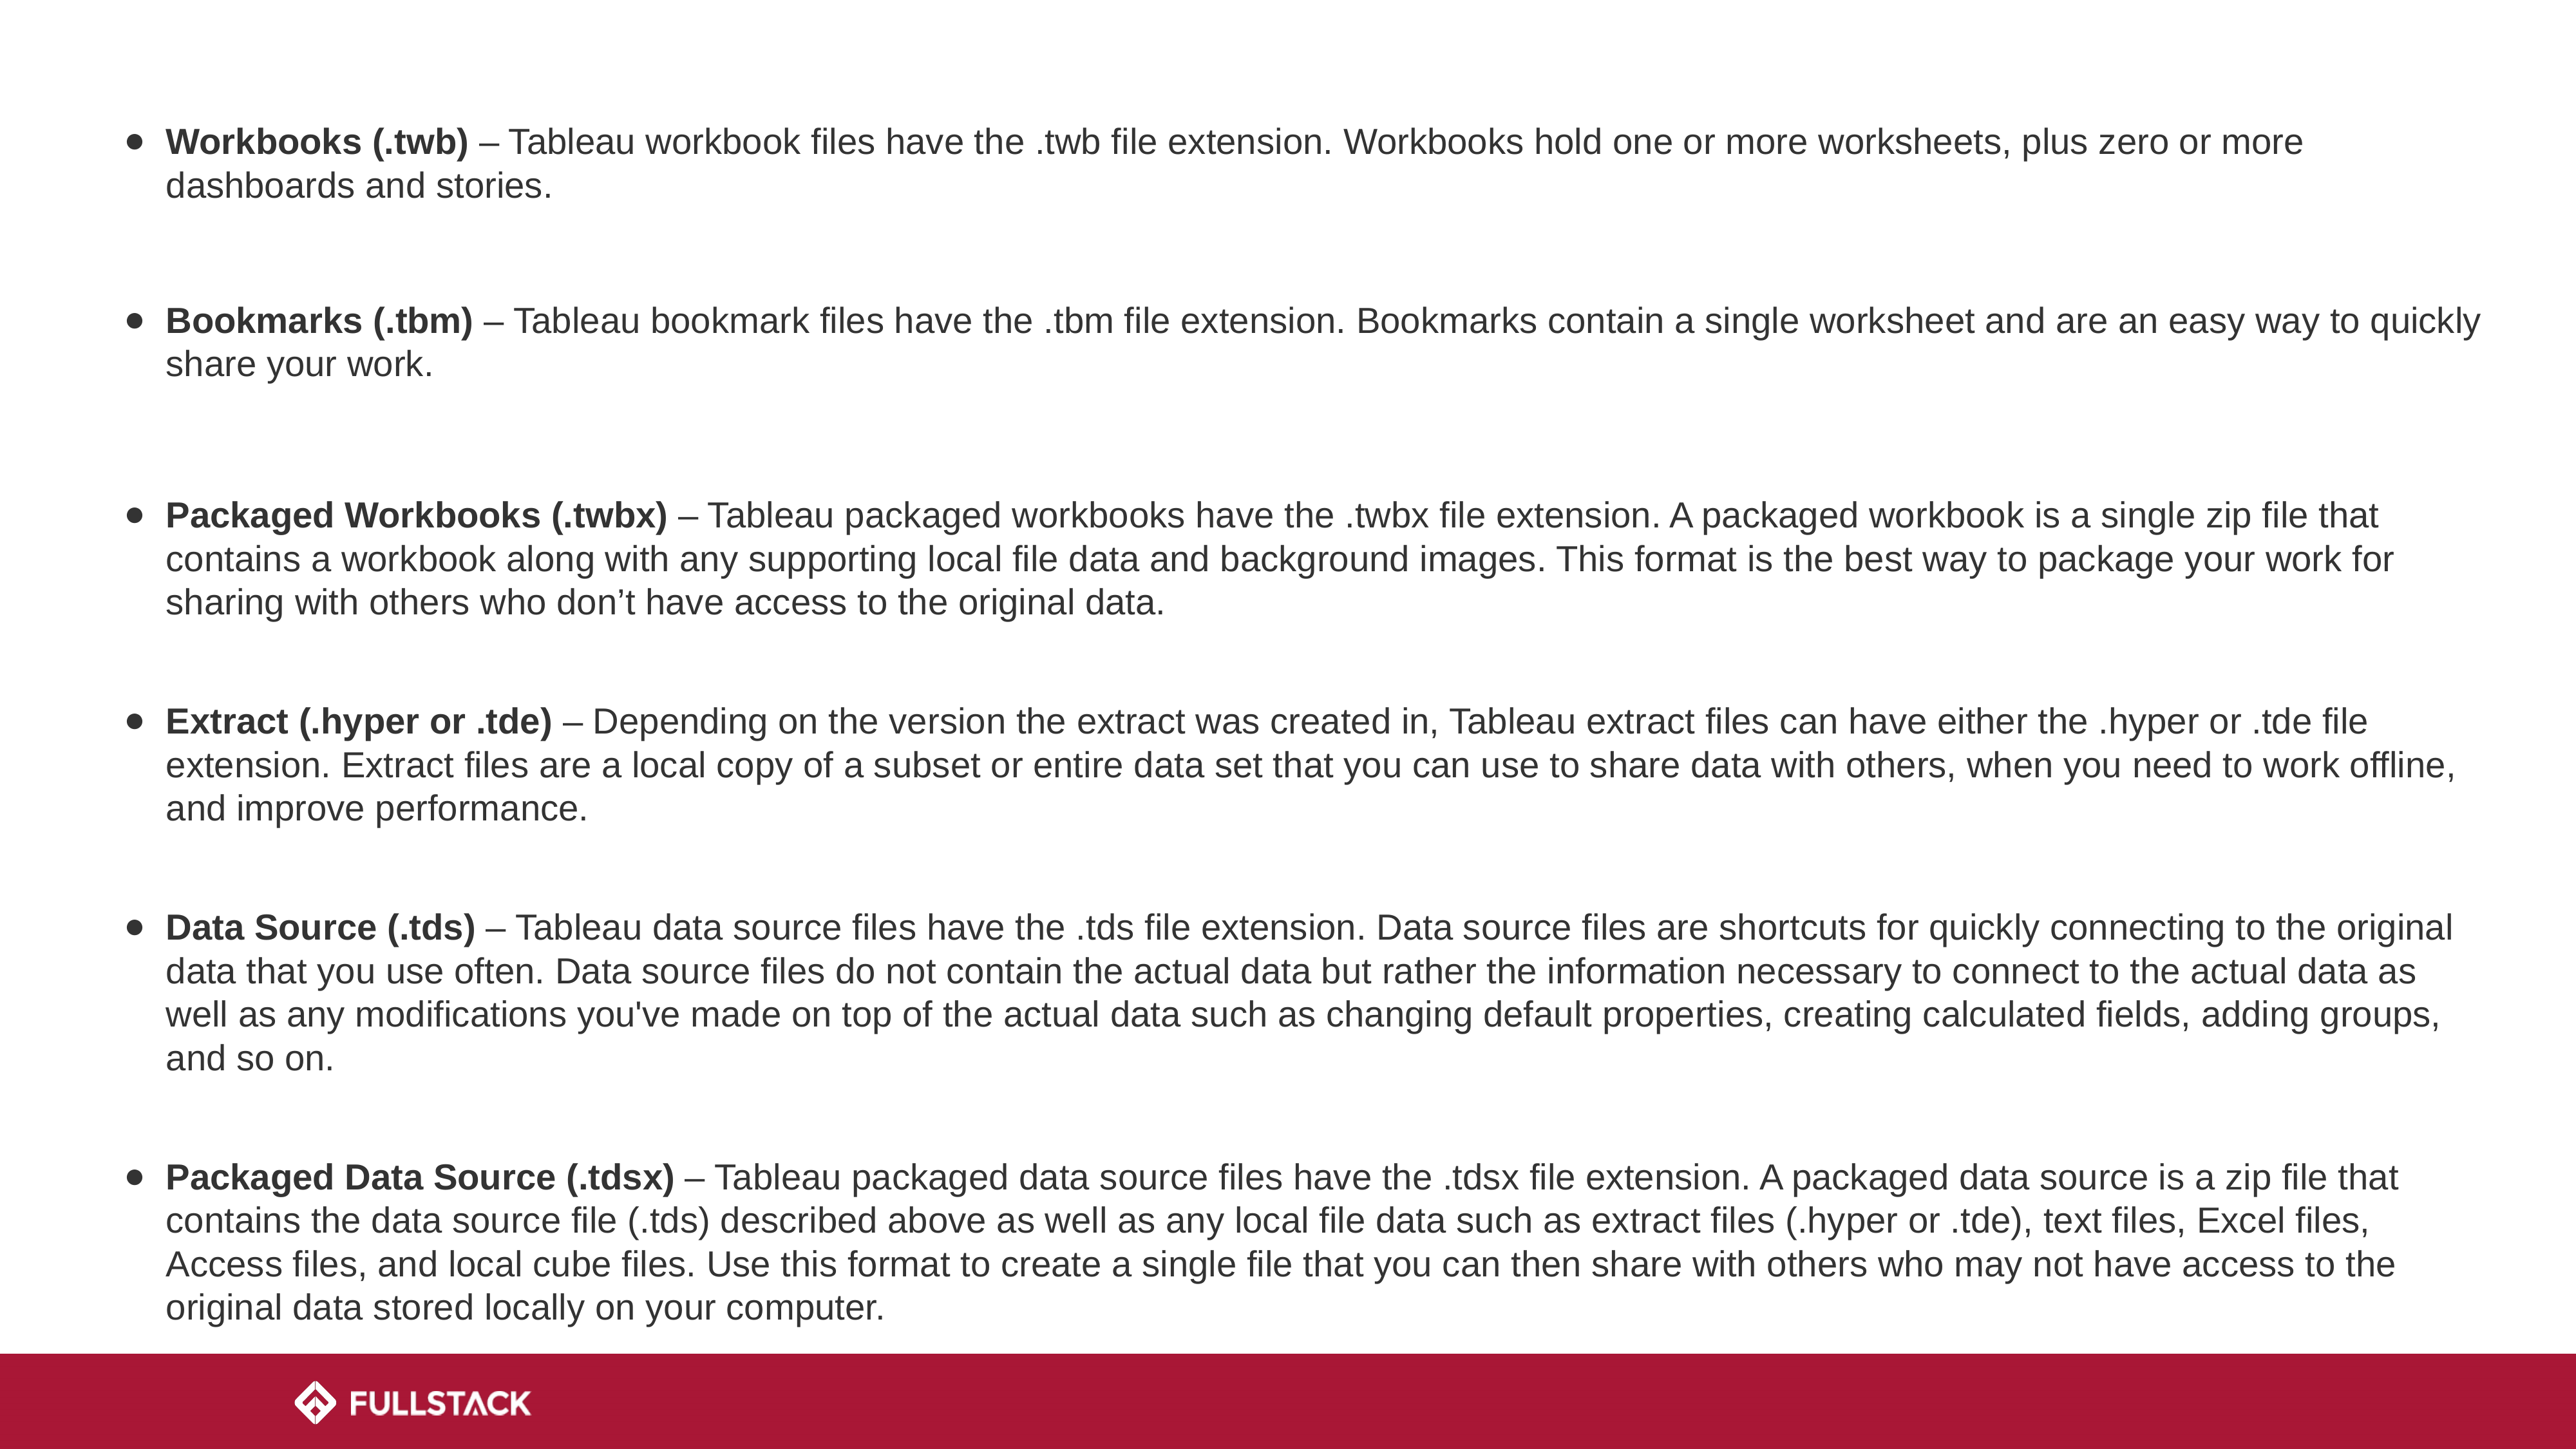

Workbooks (.twb) – Tableau workbook files have the .twb file extension. Workbooks hold one or more worksheets, plus zero or more dashboards and stories.

Bookmarks (.tbm) – Tableau bookmark files have the .tbm file extension. Bookmarks contain a single worksheet and are an easy way to quickly share your work.

Packaged Workbooks (.twbx) – Tableau packaged workbooks have the .twbx file extension. A packaged workbook is a single zip file that contains a workbook along with any supporting local file data and background images. This format is the best way to package your work for sharing with others who don’t have access to the original data.

Extract (.hyper or .tde) – Depending on the version the extract was created in, Tableau extract files can have either the .hyper or .tde file extension. Extract files are a local copy of a subset or entire data set that you can use to share data with others, when you need to work offline, and improve performance.

Data Source (.tds) – Tableau data source files have the .tds file extension. Data source files are shortcuts for quickly connecting to the original data that you use often. Data source files do not contain the actual data but rather the information necessary to connect to the actual data as well as any modifications you've made on top of the actual data such as changing default properties, creating calculated fields, adding groups, and so on.

Packaged Data Source (.tdsx) – Tableau packaged data source files have the .tdsx file extension. A packaged data source is a zip file that contains the data source file (.tds) described above as well as any local file data such as extract files (.hyper or .tde), text files, Excel files, Access files, and local cube files. Use this format to create a single file that you can then share with others who may not have access to the original data stored locally on your computer.